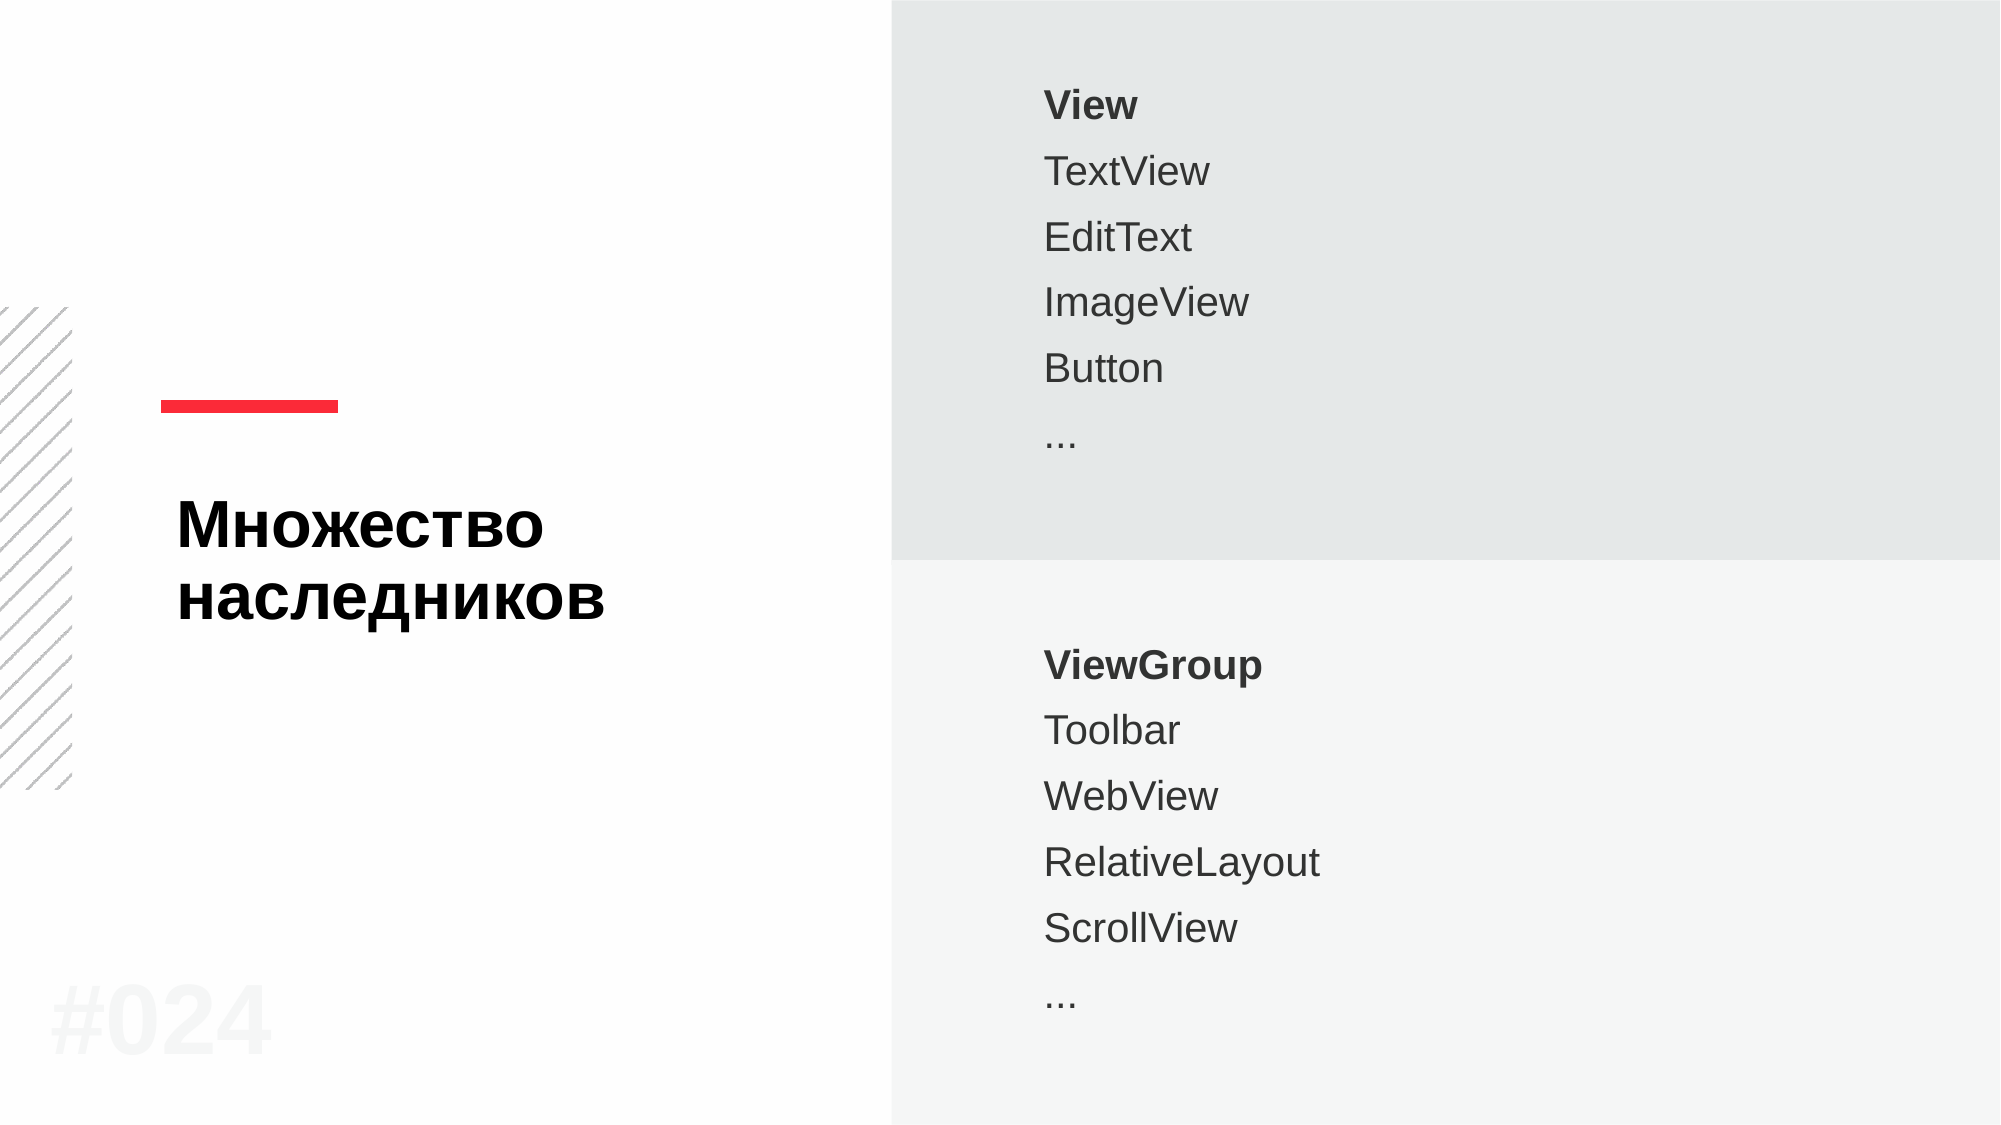

View
TextView
EditText
ImageView
Button
...
Множество наследников
ViewGroup
Toolbar
WebView
RelativeLayout
ScrollView
...

#024